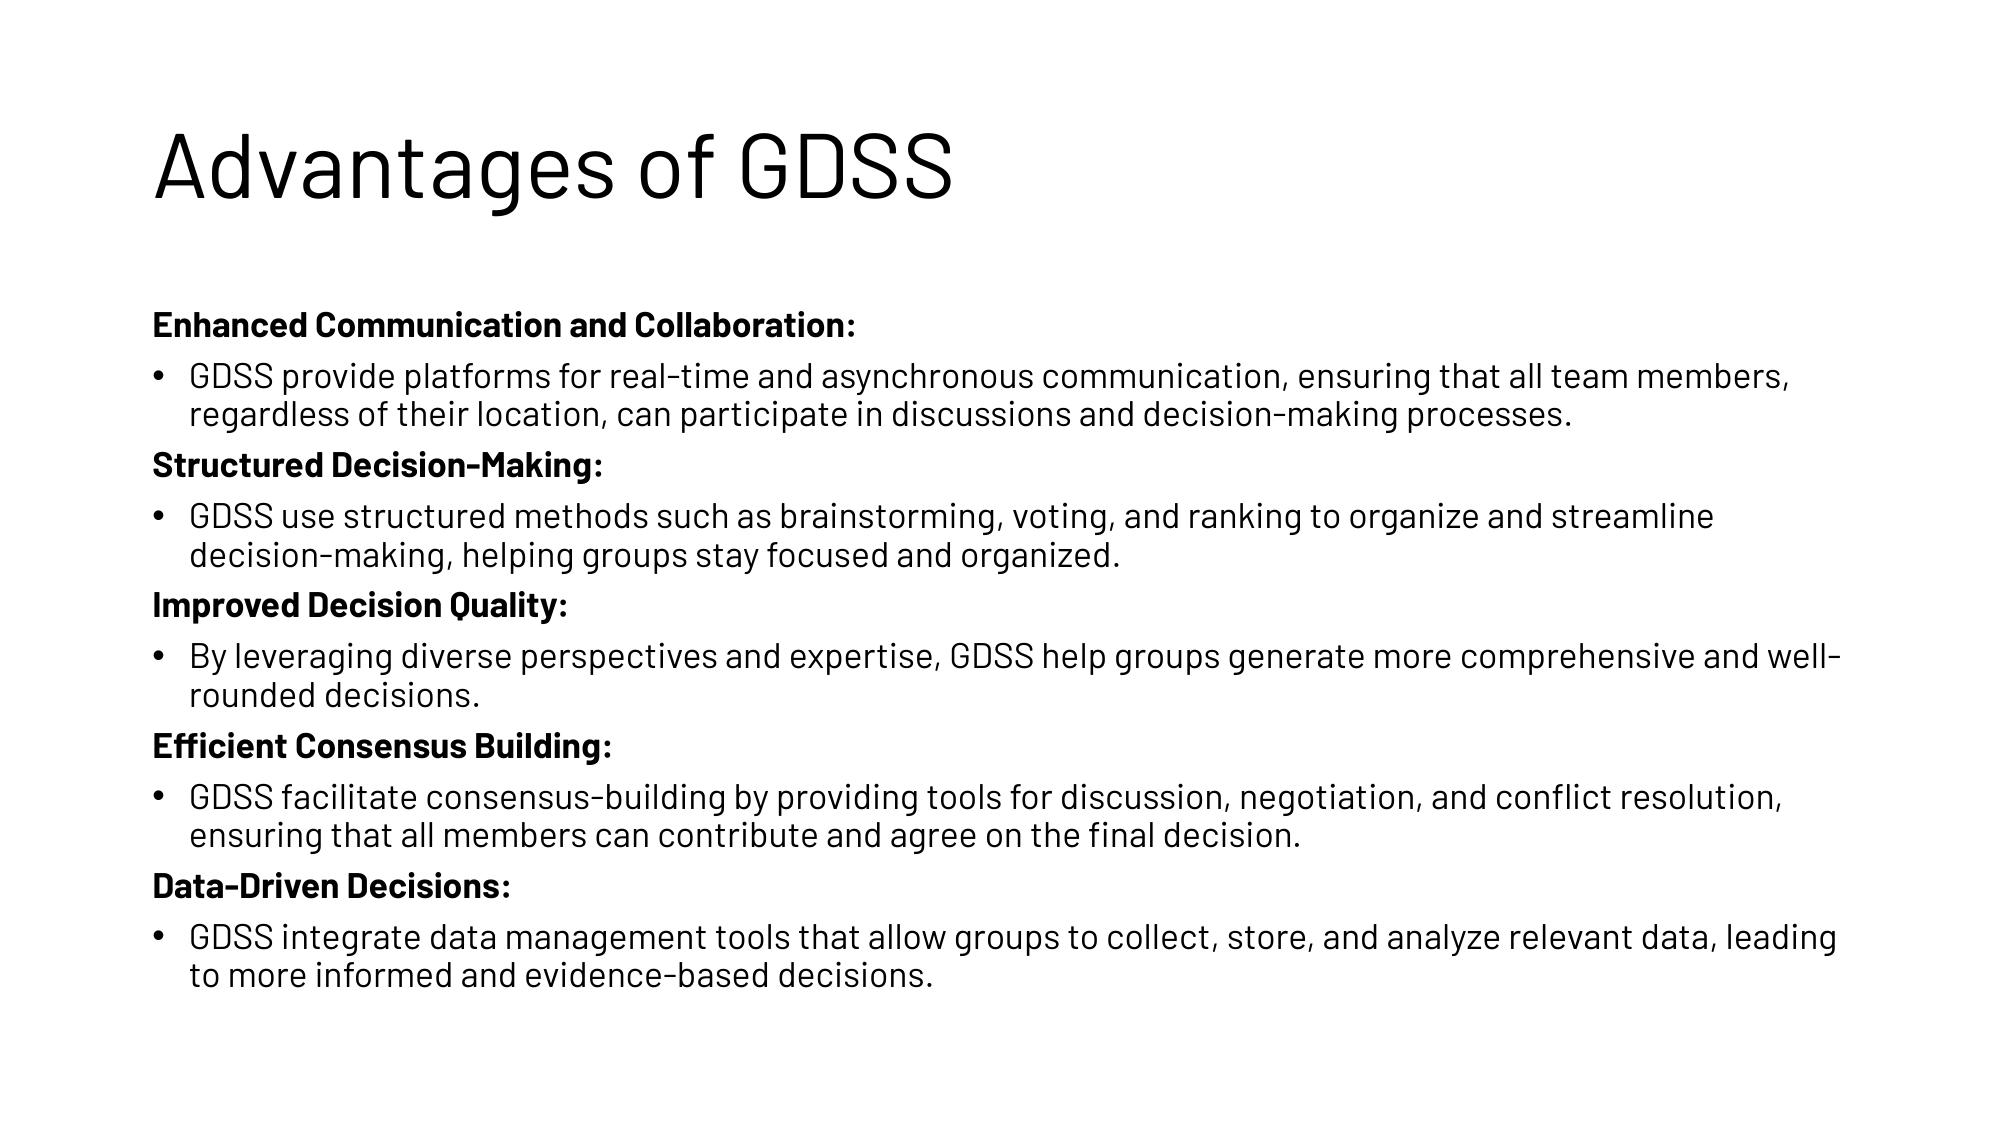

# Advantages of GDSS
Enhanced Communication and Collaboration:
GDSS provide platforms for real-time and asynchronous communication, ensuring that all team members, regardless of their location, can participate in discussions and decision-making processes.
Structured Decision-Making:
GDSS use structured methods such as brainstorming, voting, and ranking to organize and streamline decision-making, helping groups stay focused and organized.
Improved Decision Quality:
By leveraging diverse perspectives and expertise, GDSS help groups generate more comprehensive and well-rounded decisions.
Efficient Consensus Building:
GDSS facilitate consensus-building by providing tools for discussion, negotiation, and conflict resolution, ensuring that all members can contribute and agree on the final decision.
Data-Driven Decisions:
GDSS integrate data management tools that allow groups to collect, store, and analyze relevant data, leading to more informed and evidence-based decisions.